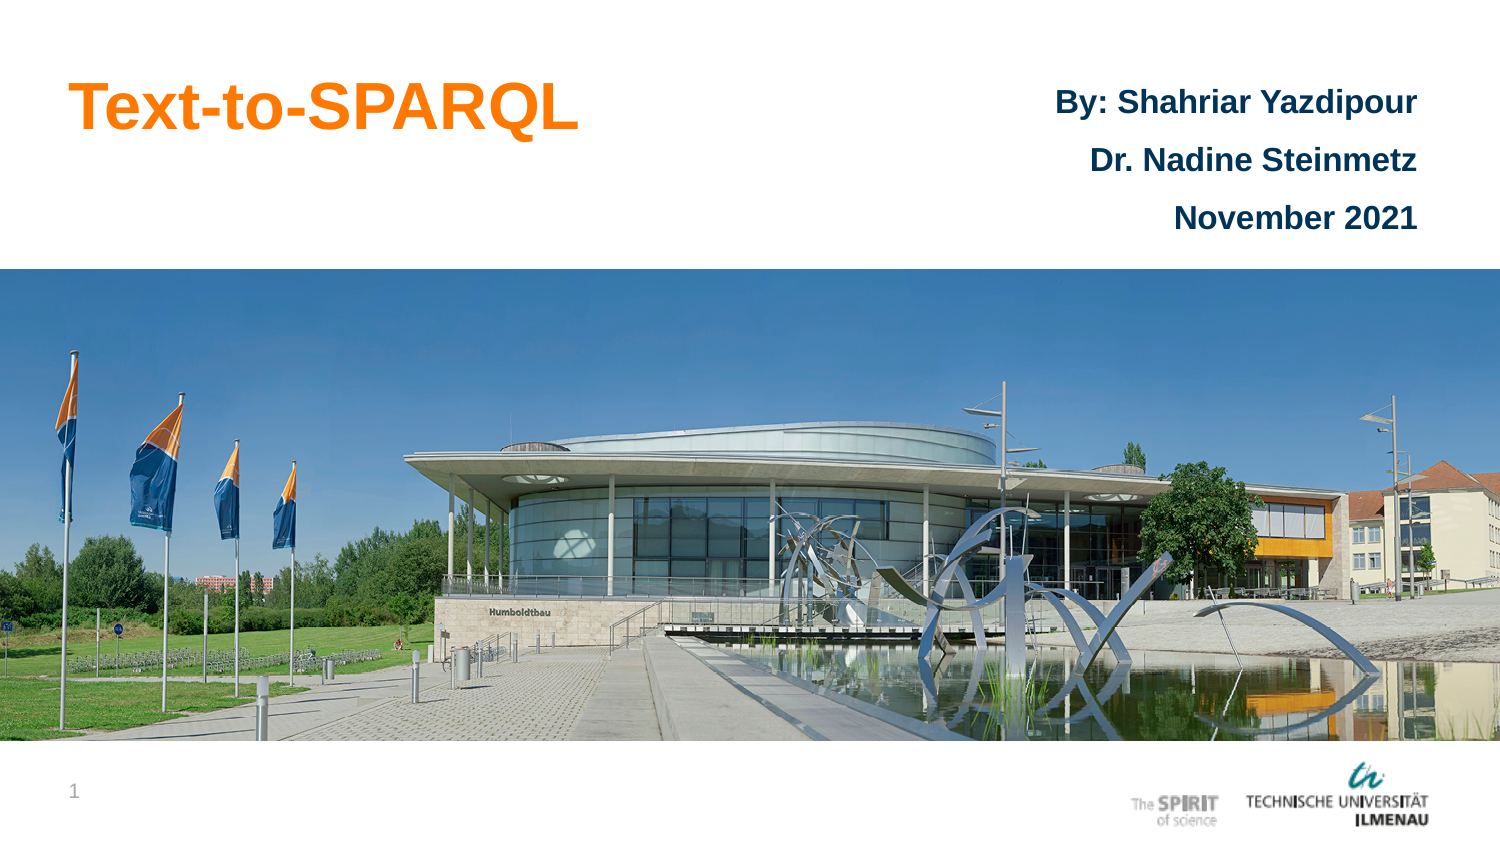

Text-to-SPARQL
By: Shahriar Yazdipour
Dr. Nadine Steinmetz
November 2021
1